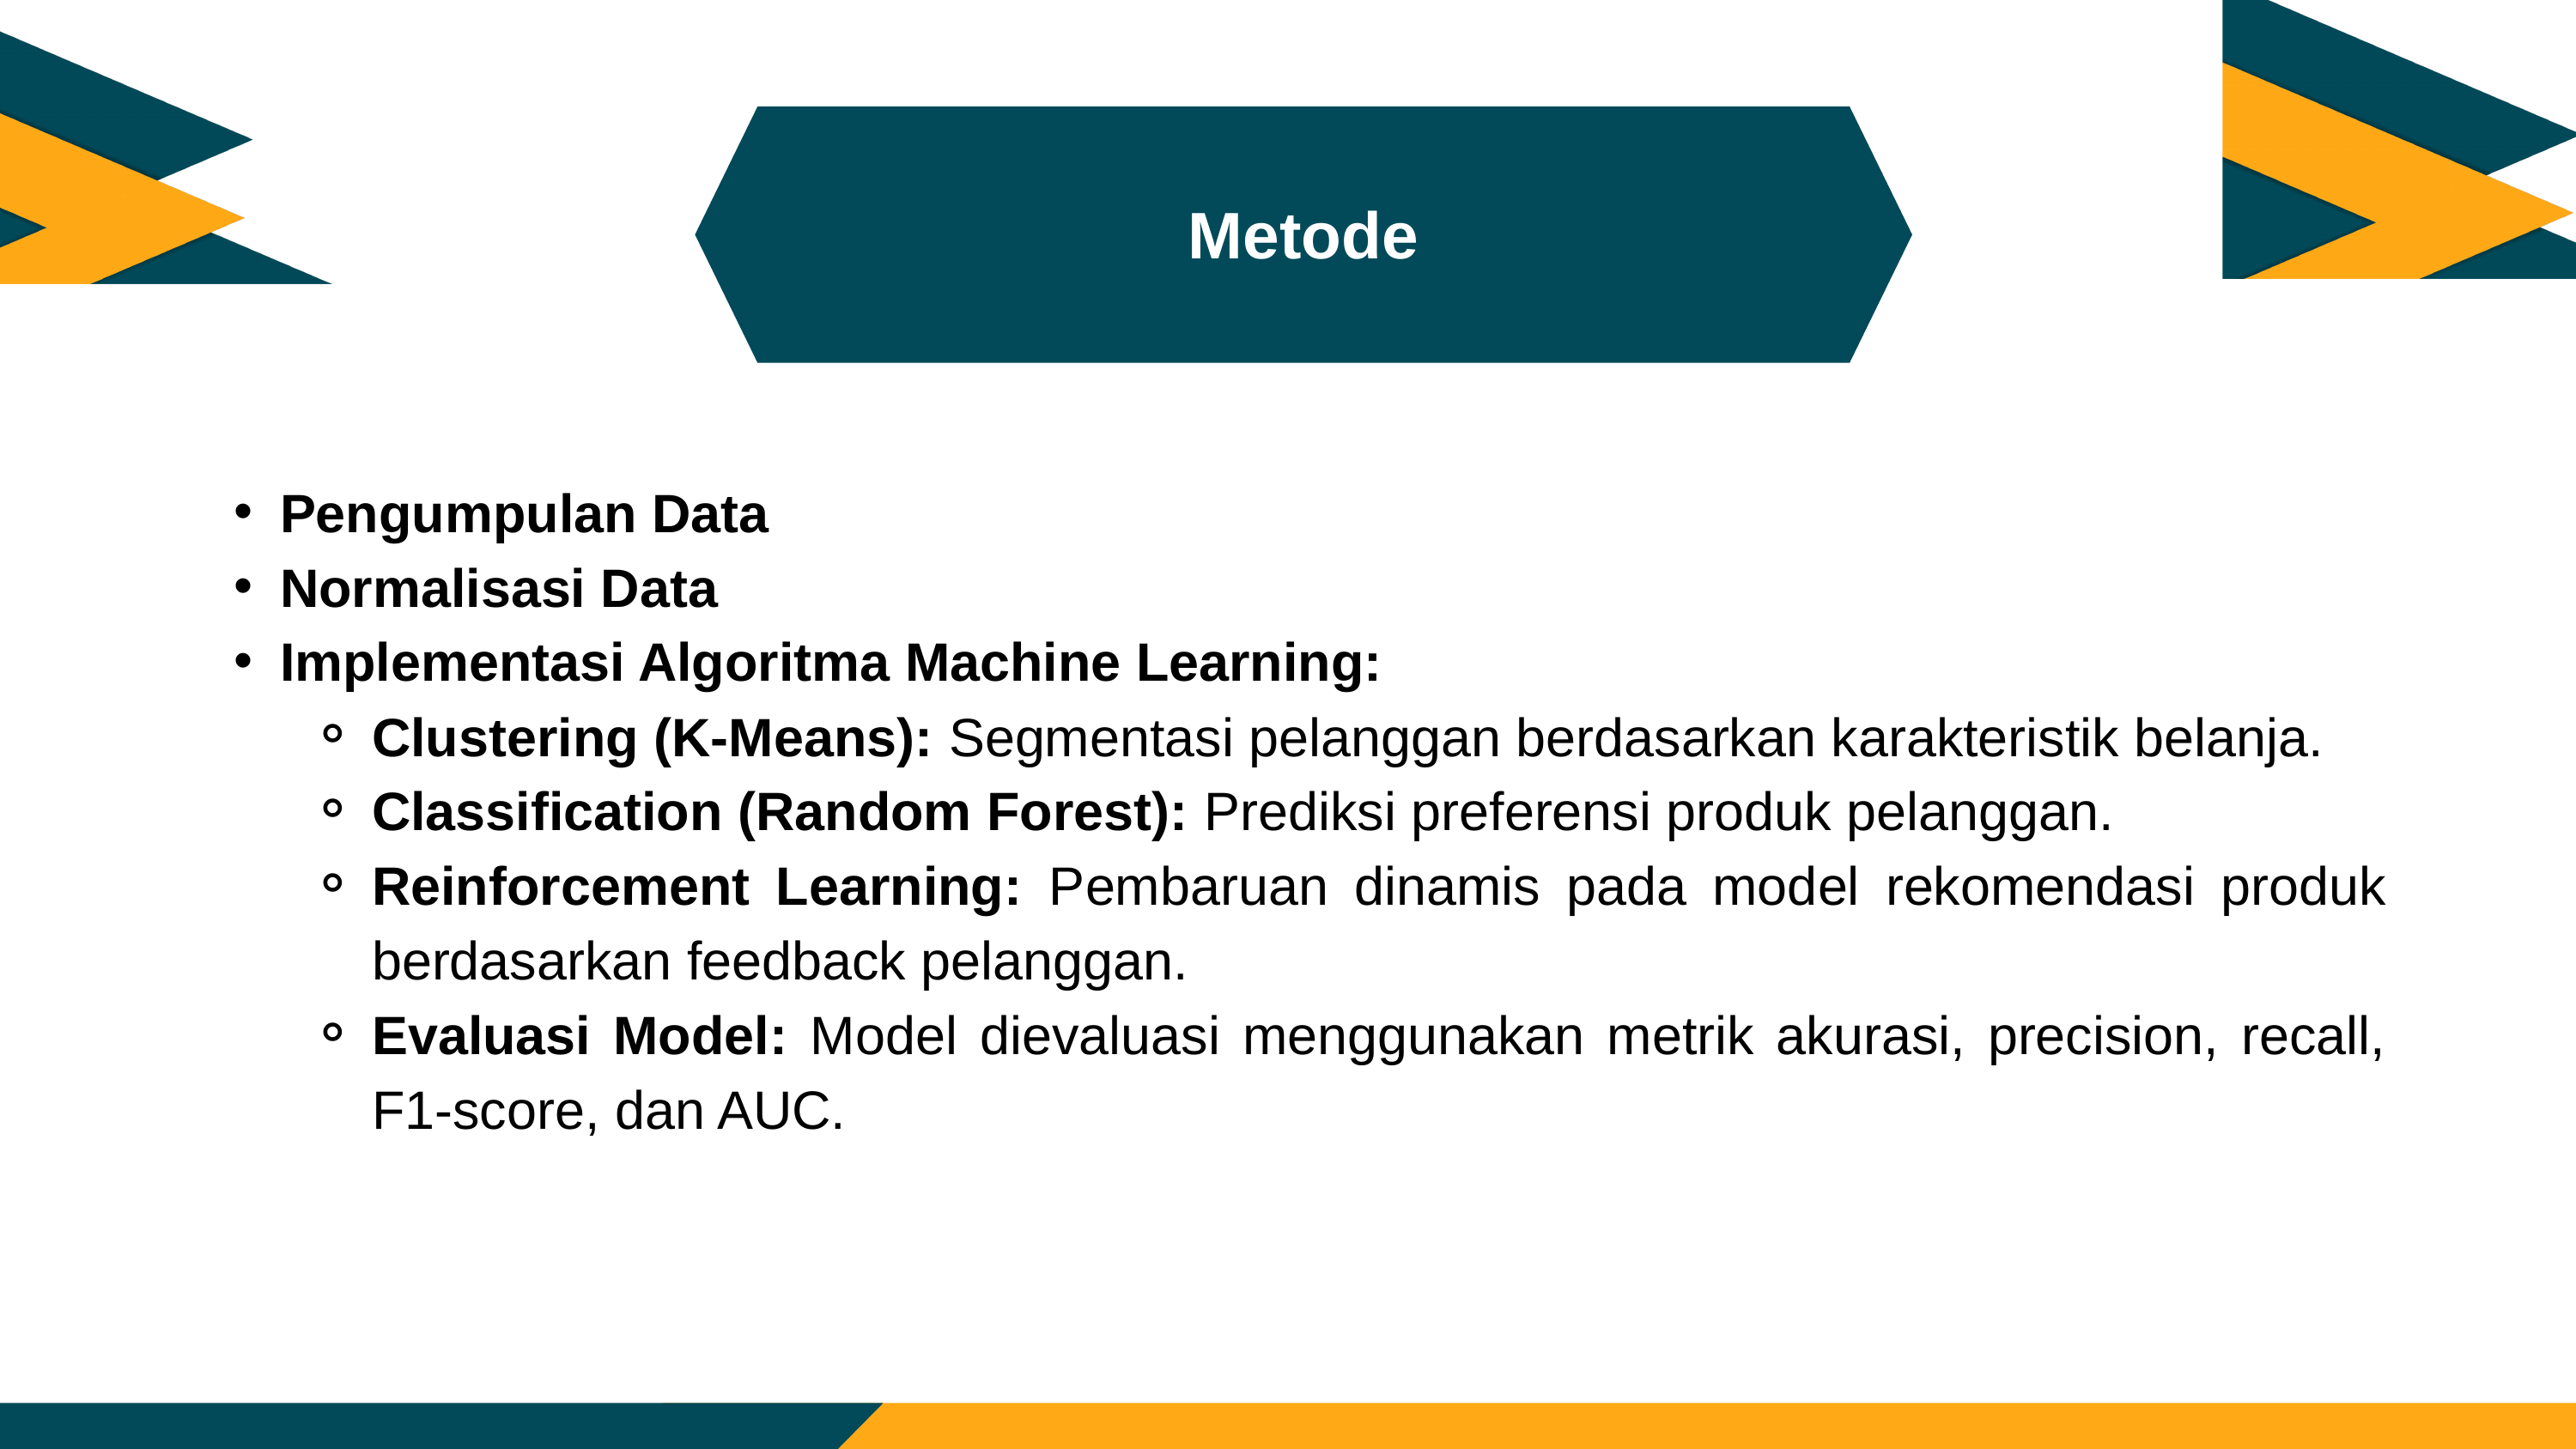

Metode
Pengumpulan Data
Normalisasi Data
Implementasi Algoritma Machine Learning:
Clustering (K-Means): Segmentasi pelanggan berdasarkan karakteristik belanja.
Classification (Random Forest): Prediksi preferensi produk pelanggan.
Reinforcement Learning: Pembaruan dinamis pada model rekomendasi produk berdasarkan feedback pelanggan.
Evaluasi Model: Model dievaluasi menggunakan metrik akurasi, precision, recall, F1-score, dan AUC.